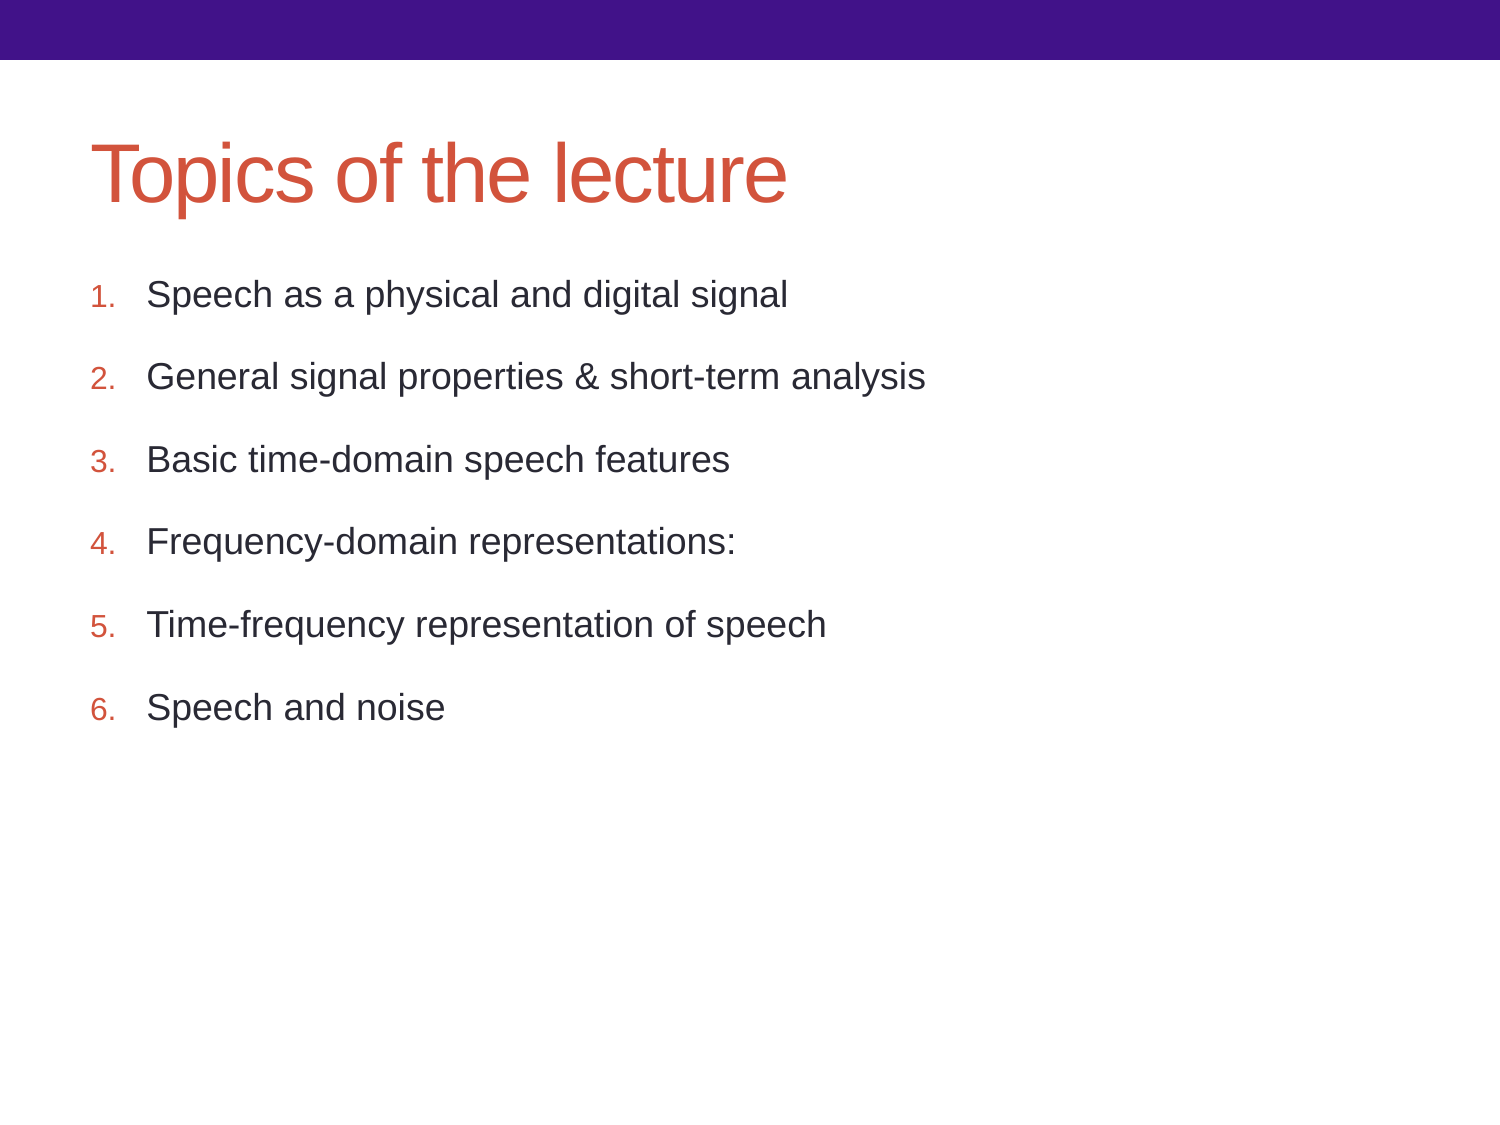

# Topics of the lecture
Speech as a physical and digital signal
General signal properties & short-term analysis
Basic time-domain speech features
Frequency-domain representations:
Time-frequency representation of speech
Speech and noise